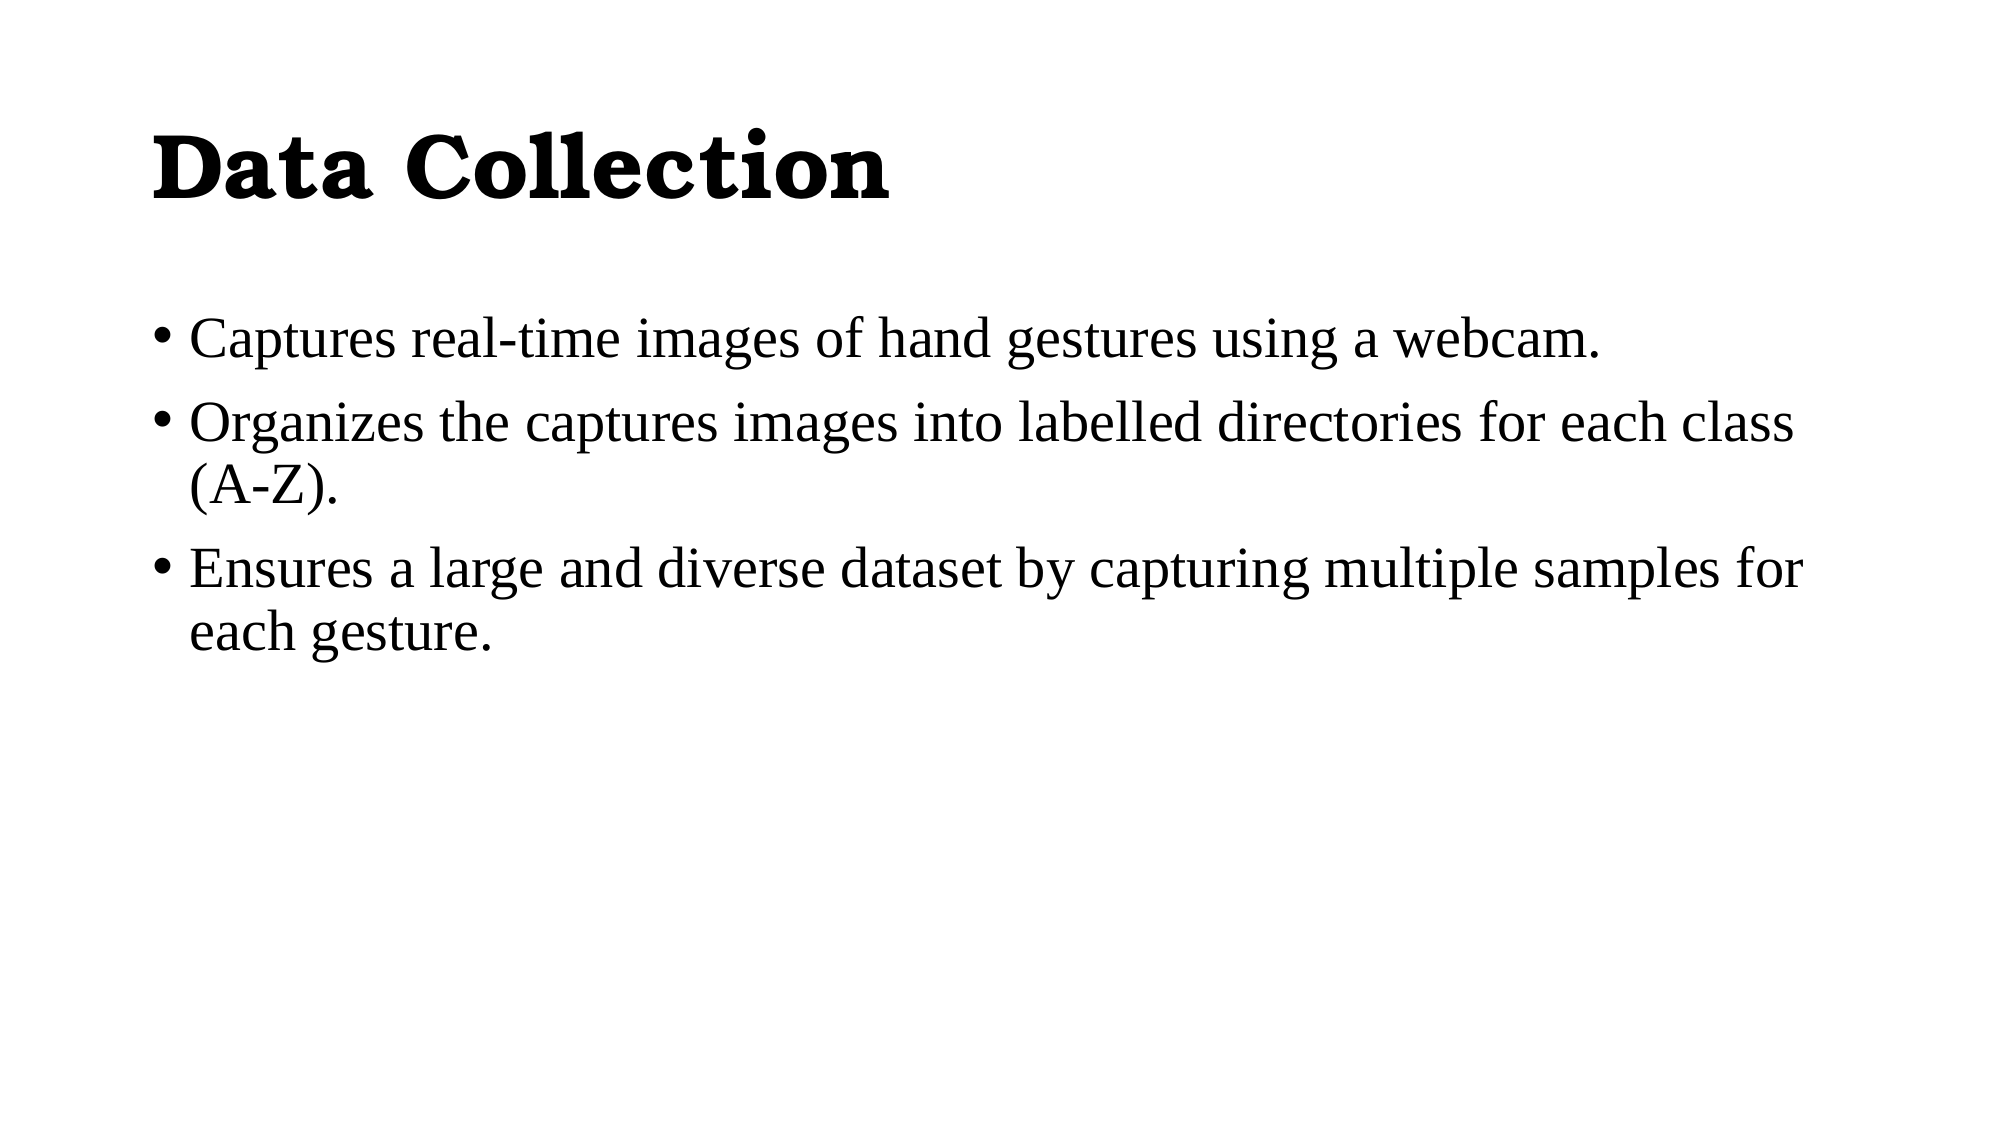

# Data Collection
Captures real-time images of hand gestures using a webcam.
Organizes the captures images into labelled directories for each class (A-Z).
Ensures a large and diverse dataset by capturing multiple samples for each gesture.